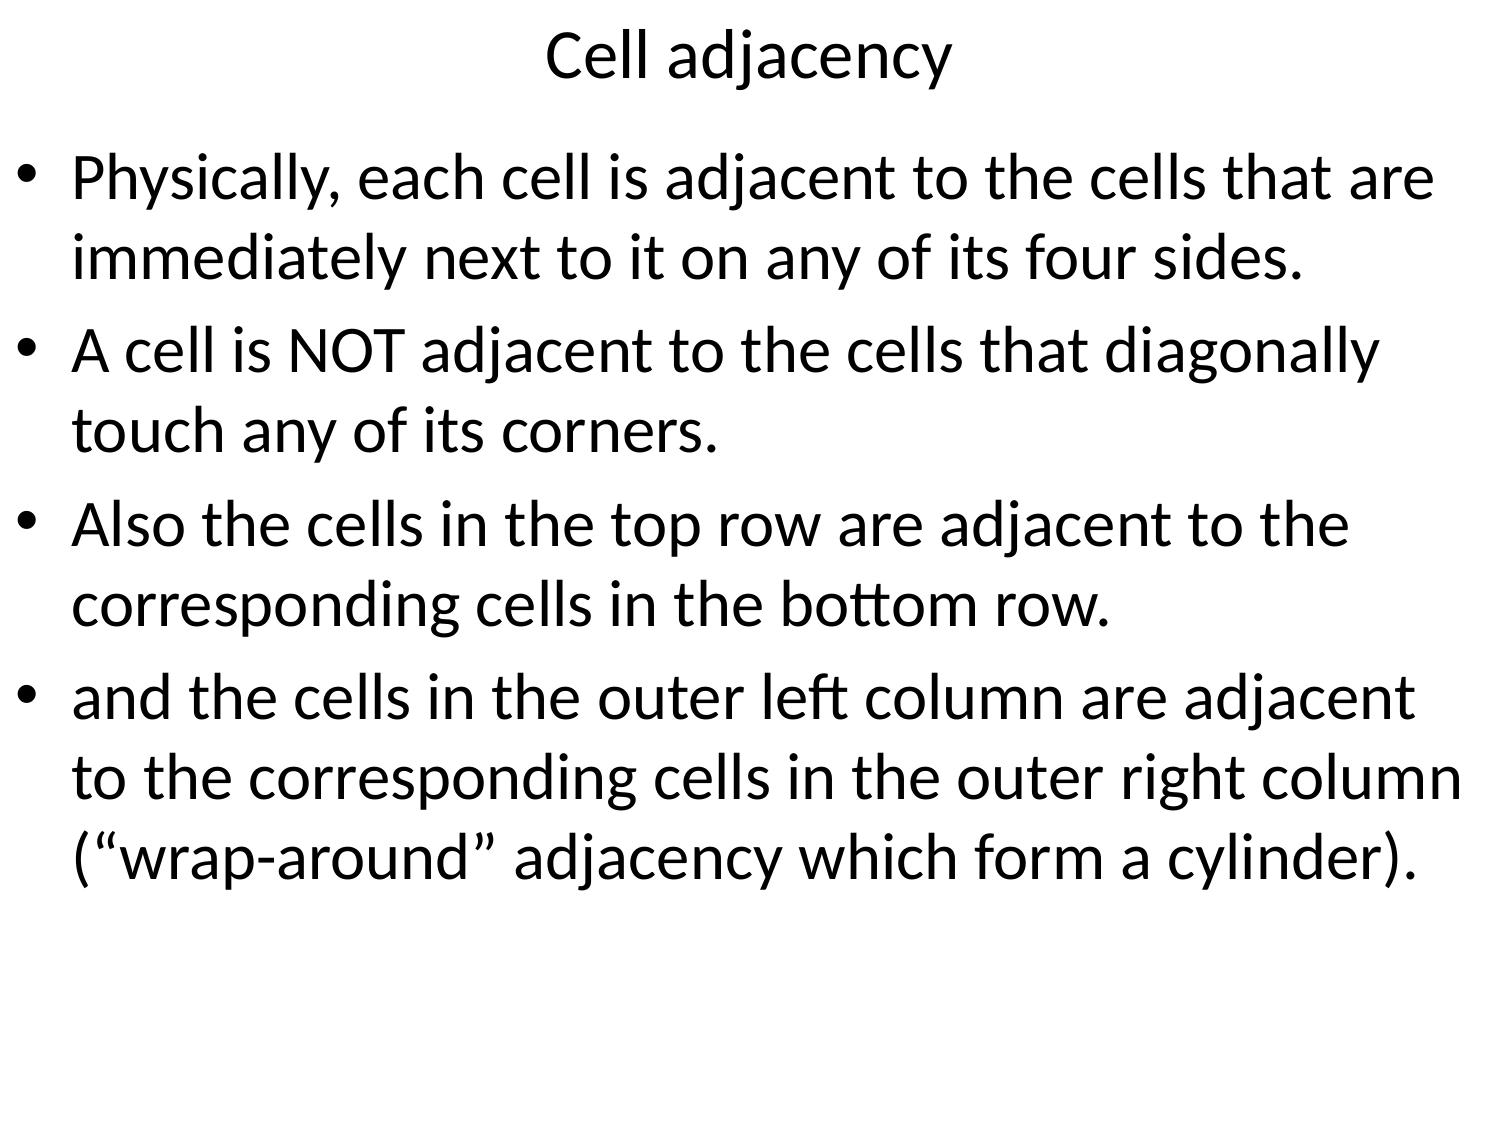

# Cell adjacency
Physically, each cell is adjacent to the cells that are immediately next to it on any of its four sides.
A cell is NOT adjacent to the cells that diagonally touch any of its corners.
Also the cells in the top row are adjacent to the corresponding cells in the bottom row.
and the cells in the outer left column are adjacent to the corresponding cells in the outer right column (“wrap-around” adjacency which form a cylinder).